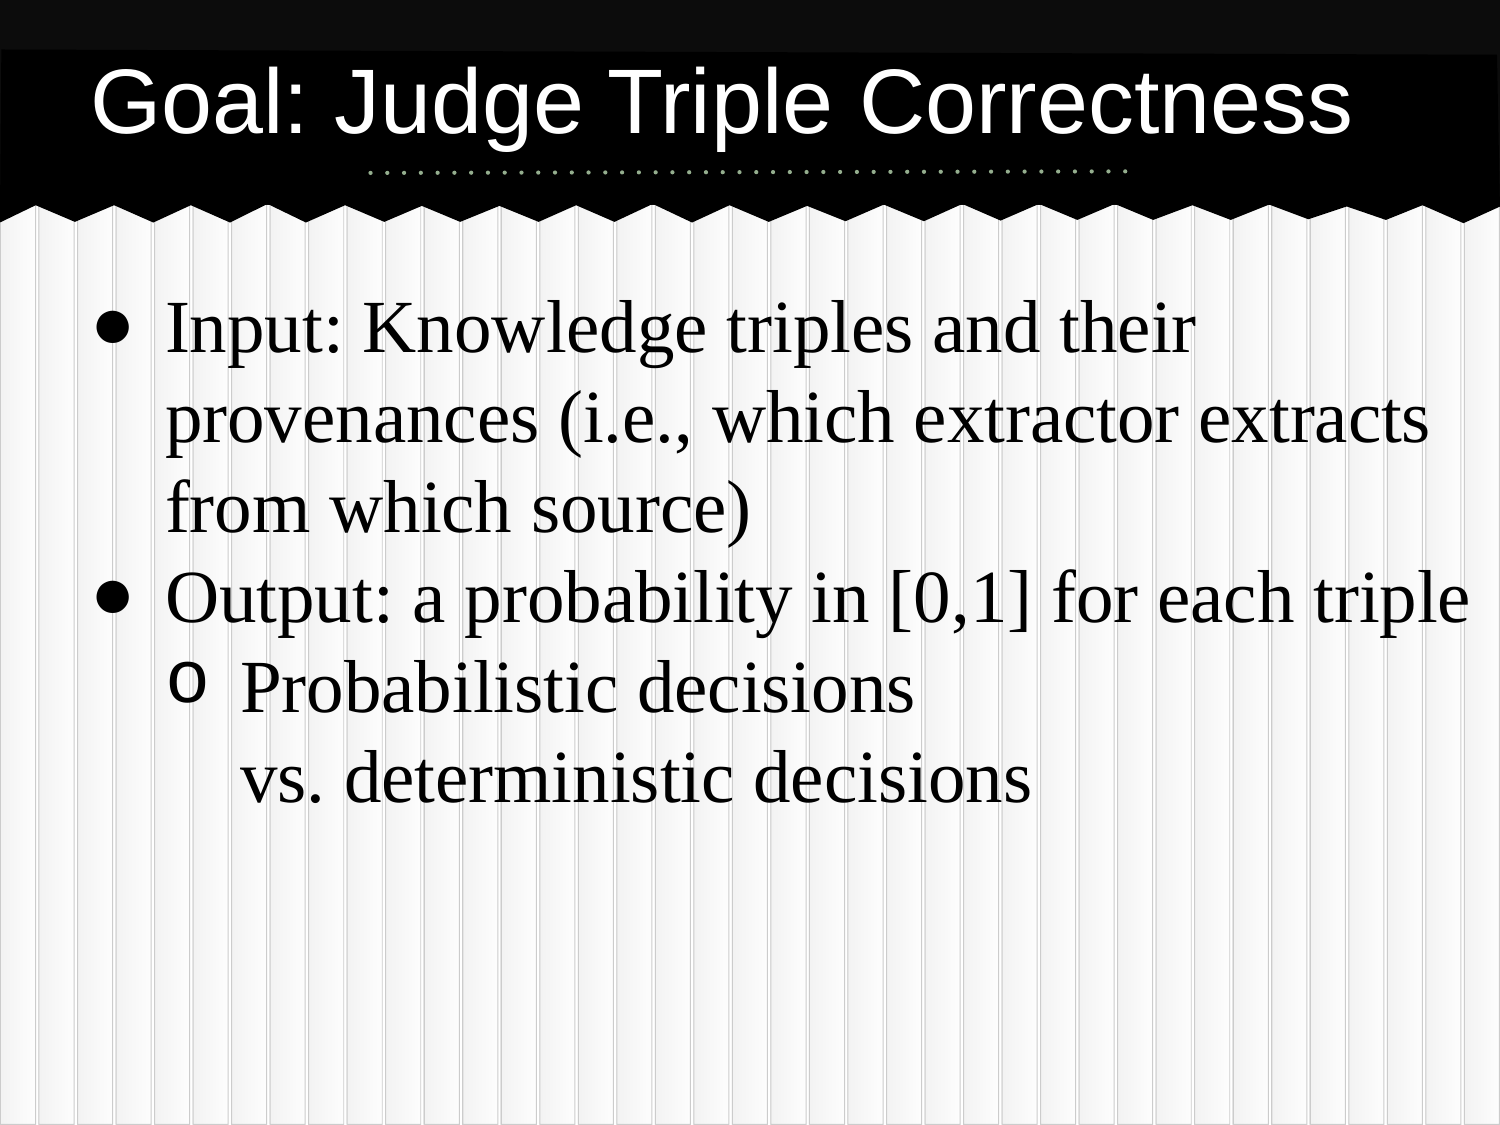

# Goal: Judge Triple Correctness
Input: Knowledge triples and their provenances (i.e., which extractor extracts from which source)
Output: a probability in [0,1] for each triple
Probabilistic decisions
vs. deterministic decisions